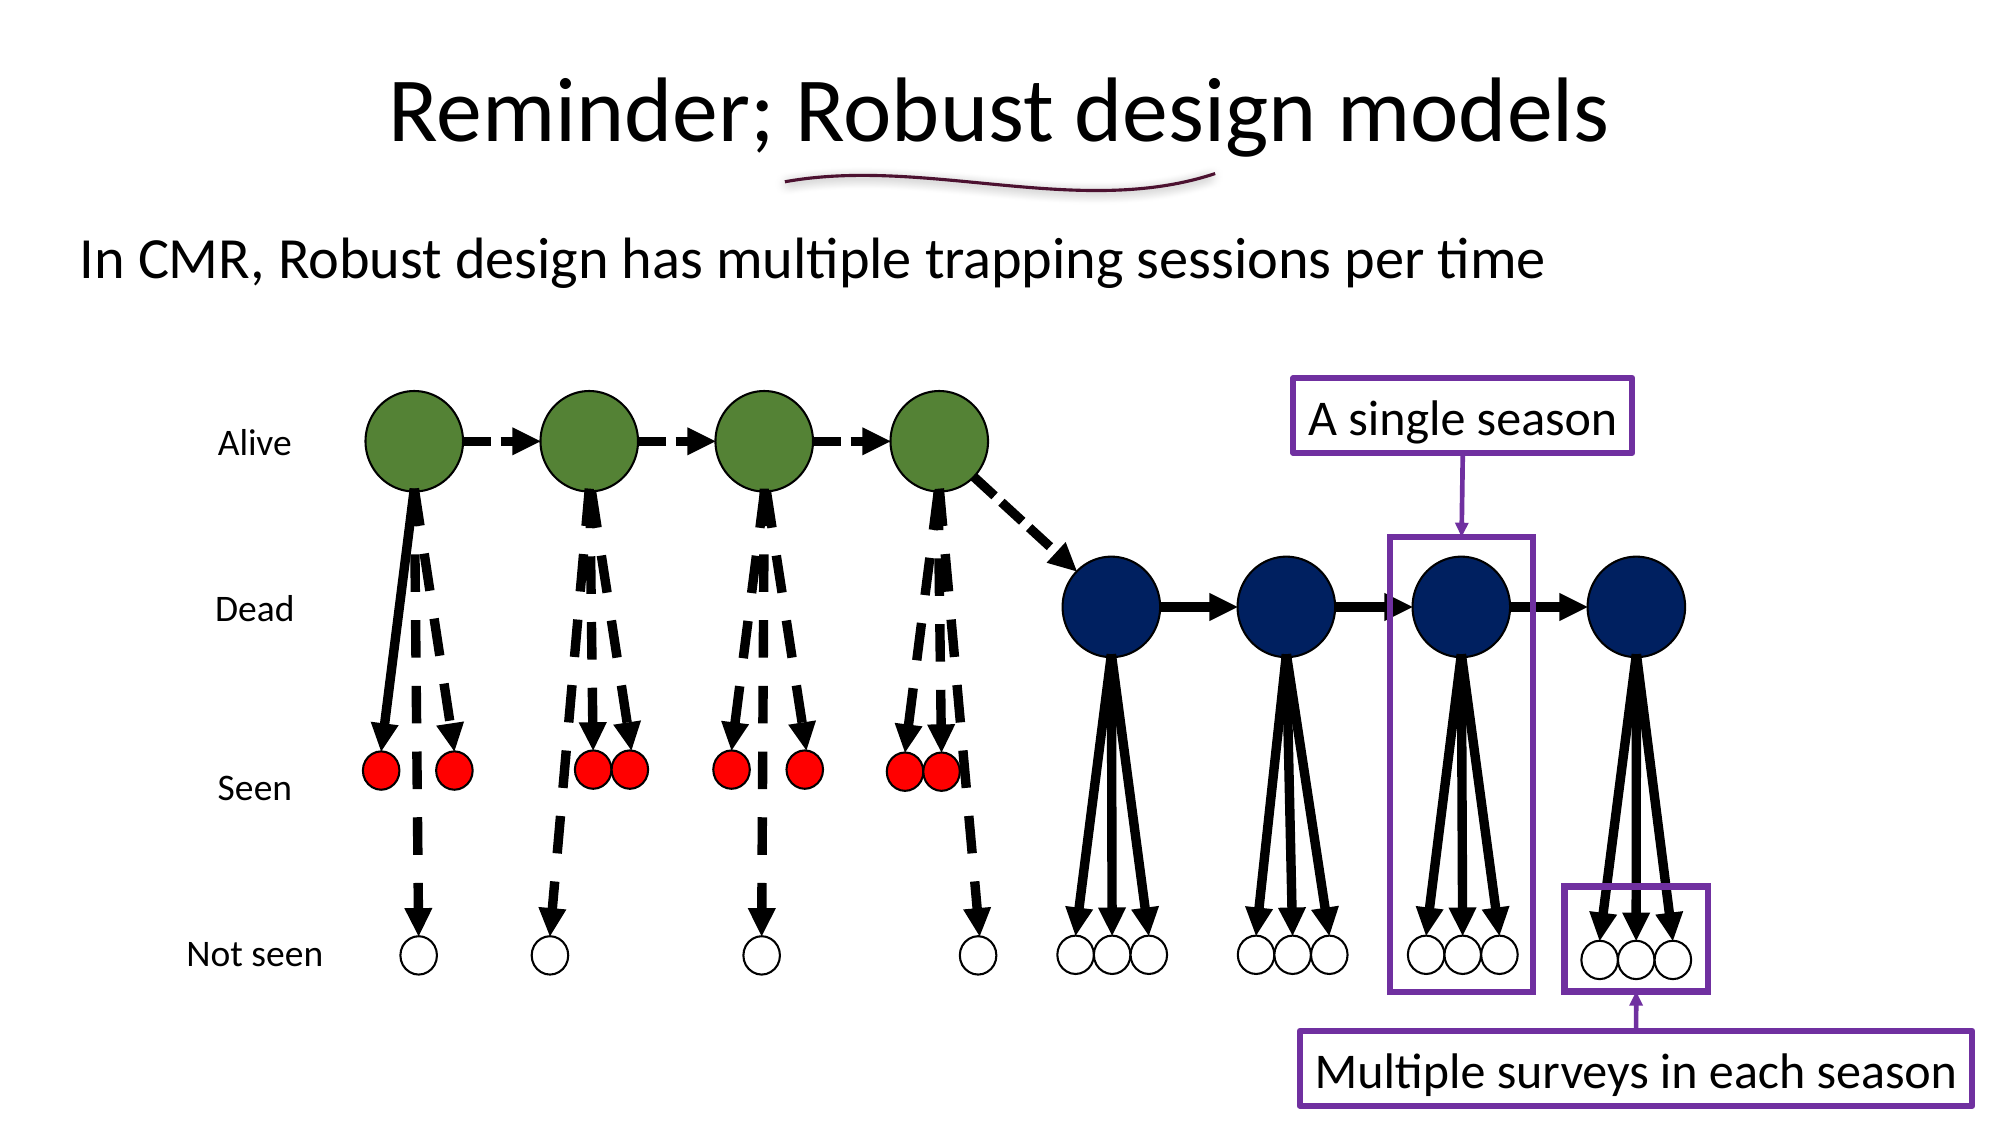

# Reminder; Robust design models

In CMR, Robust design has multiple trapping sessions per time
A single season

Alive

Dead

Seen
Not seen

Multiple surveys in each season